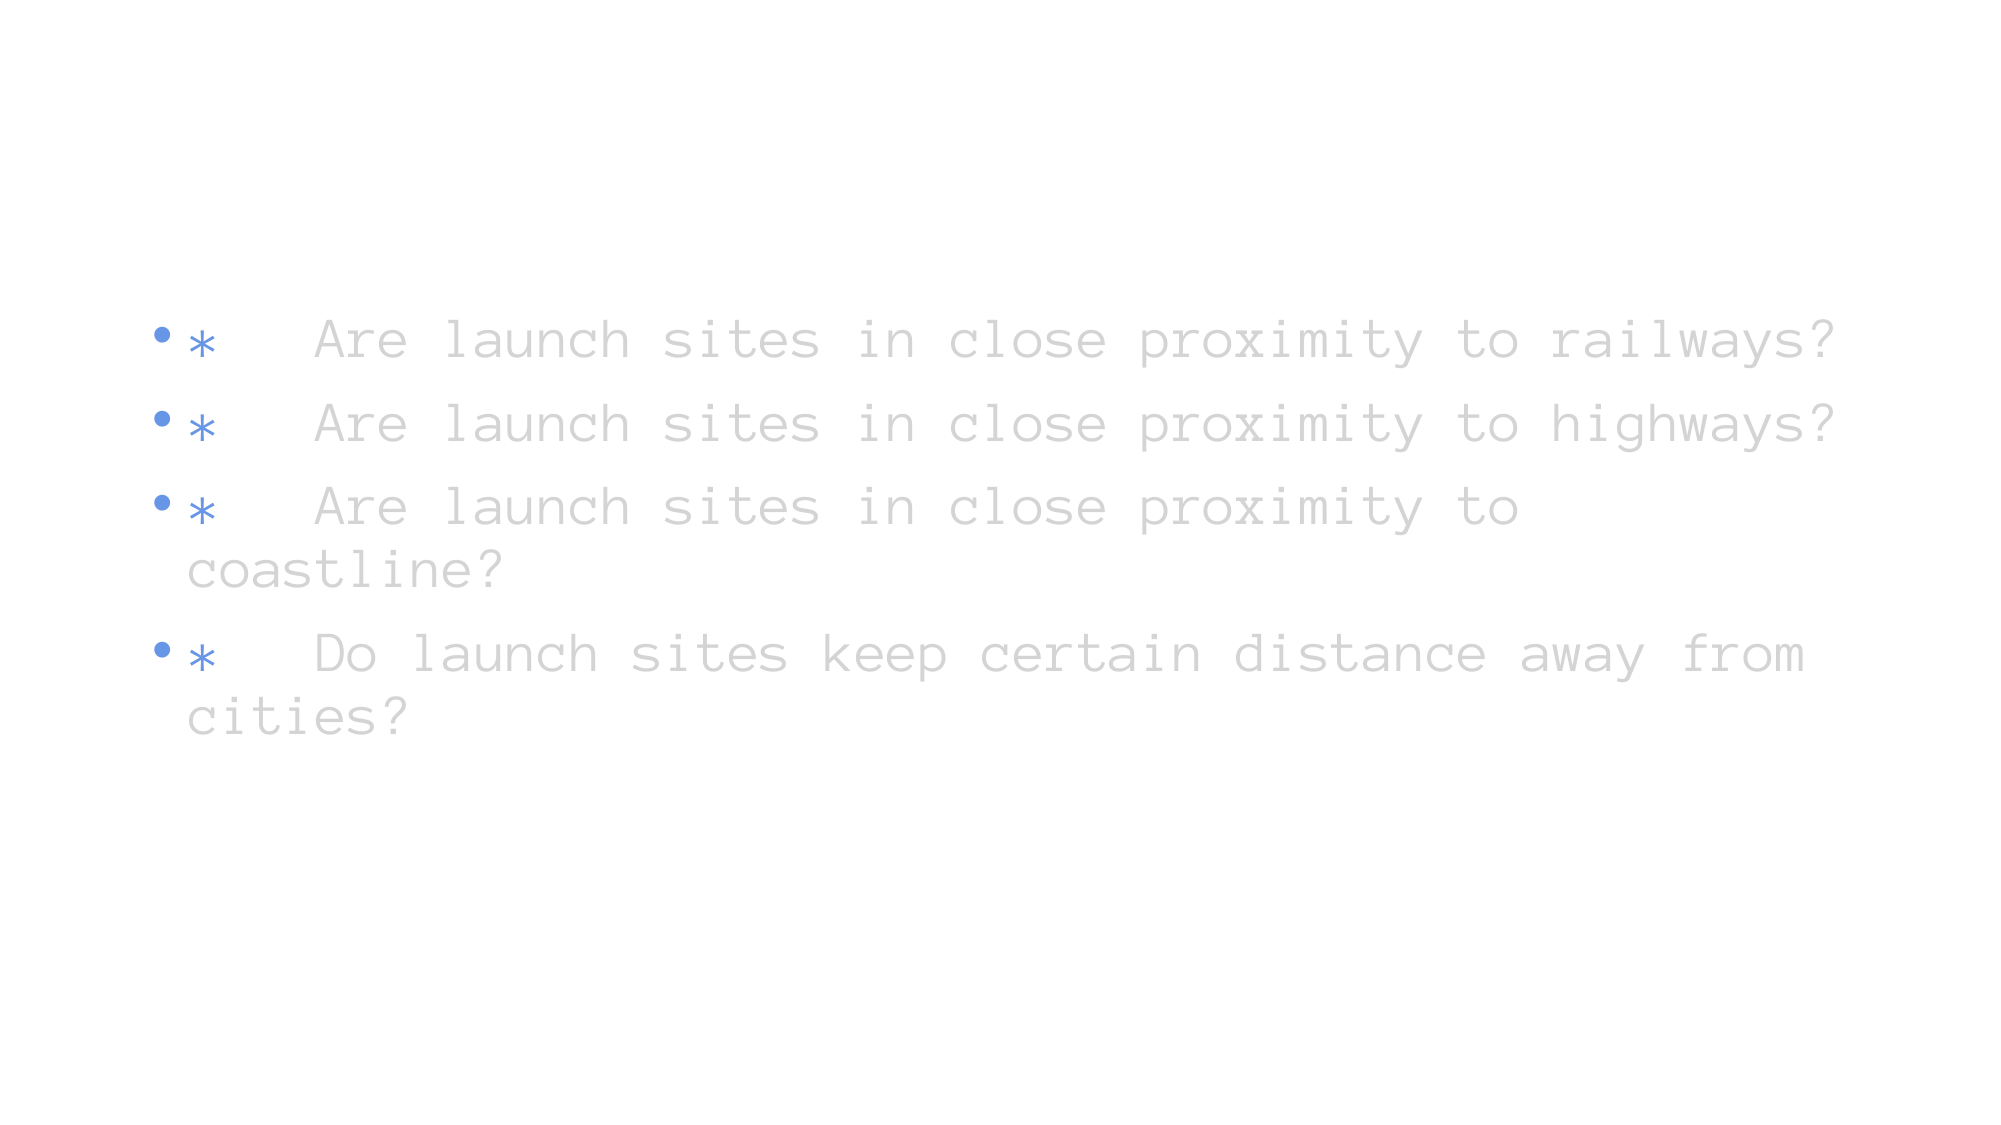

#
*   Are launch sites in close proximity to railways?
*   Are launch sites in close proximity to highways?
*   Are launch sites in close proximity to coastline?
*   Do launch sites keep certain distance away from cities?